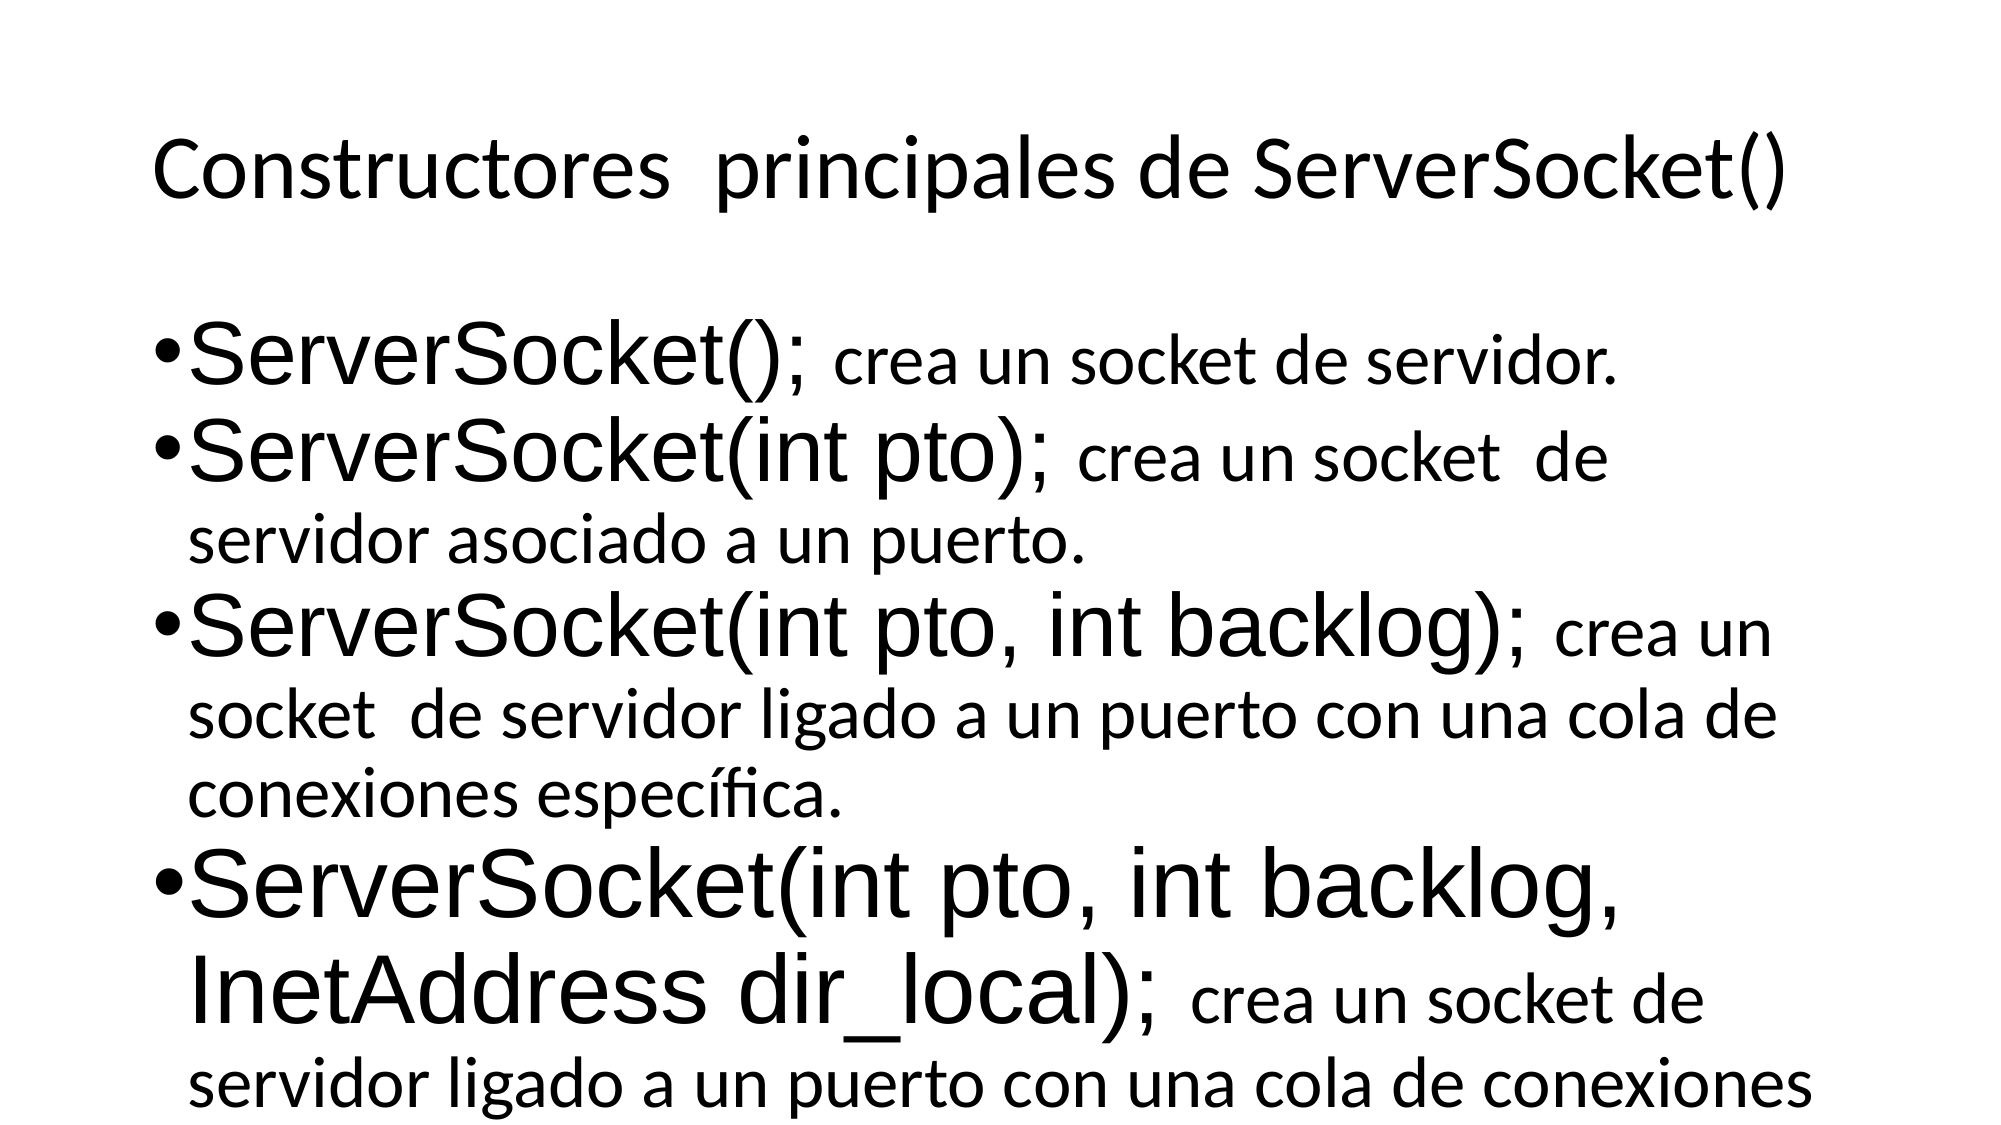

Constructores  principales de ServerSocket()
ServerSocket(); crea un socket de servidor.
ServerSocket(int pto); crea un socket  de servidor asociado a un puerto.
ServerSocket(int pto, int backlog); crea un socket  de servidor ligado a un puerto con una cola de conexiones específica.
ServerSocket(int pto, int backlog, InetAddress dir_local); crea un socket de servidor ligado a un puerto con una cola de conexiones específica y una dirección IP local.